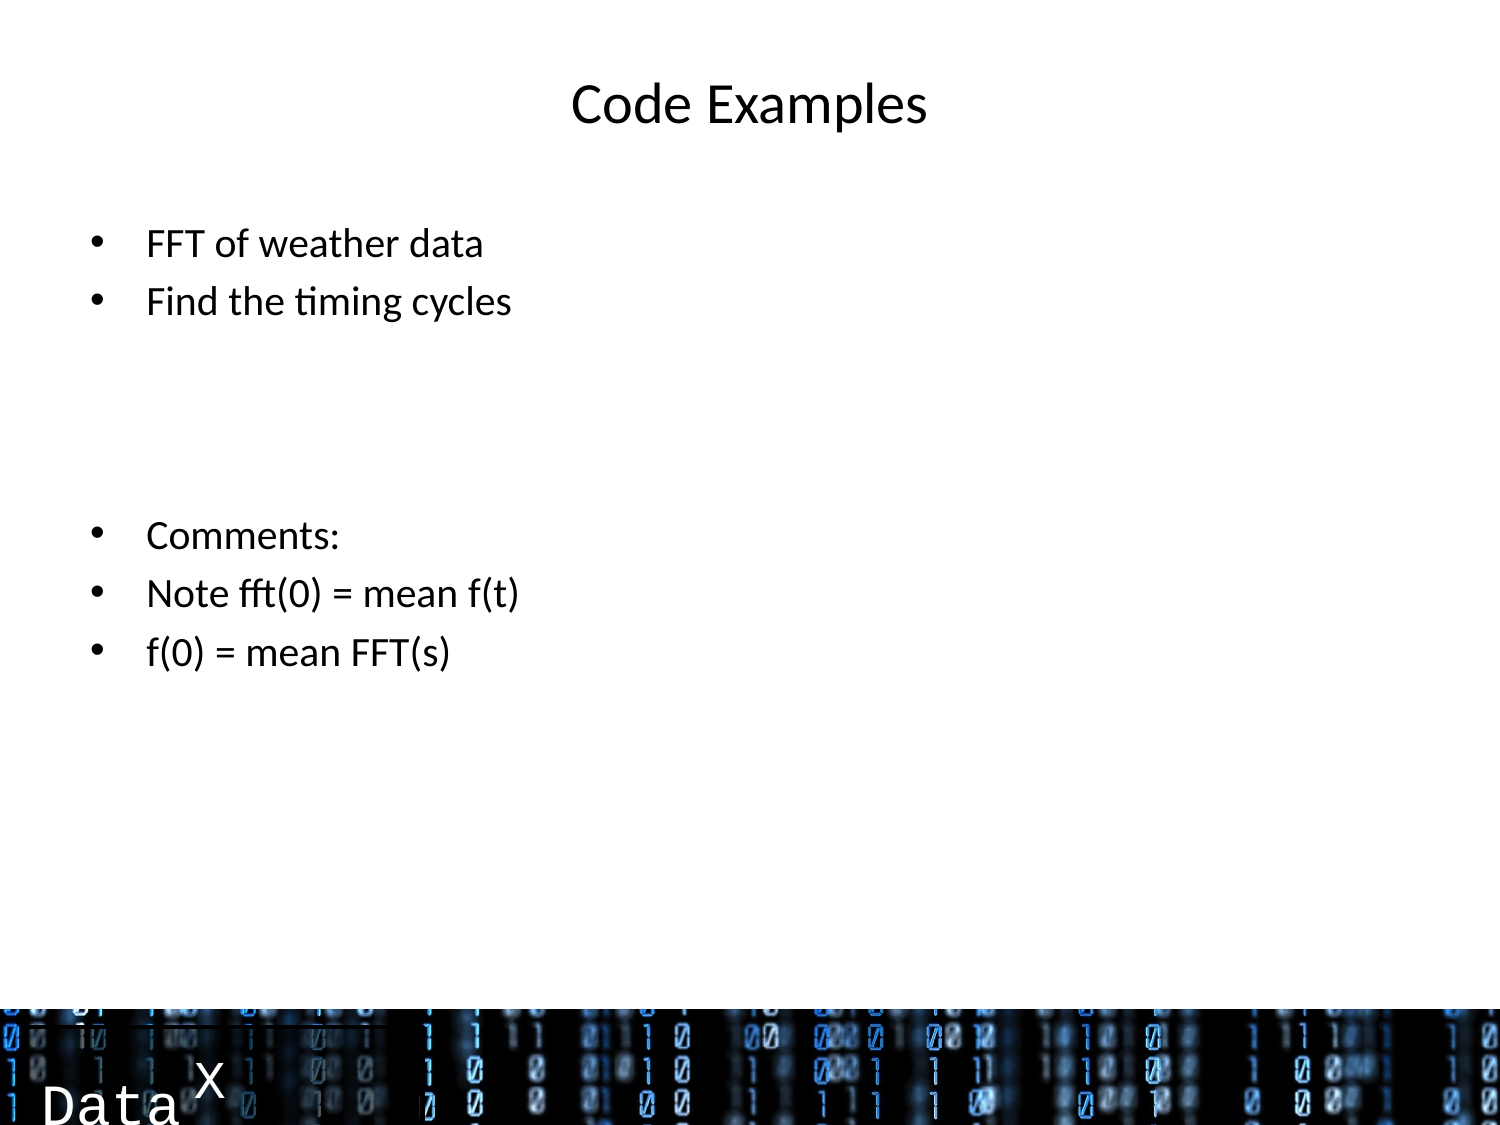

# Code Examples
FFT of weather data
Find the timing cycles

Comments:
Note fft(0) = mean f(t)
f(0) = mean FFT(s)